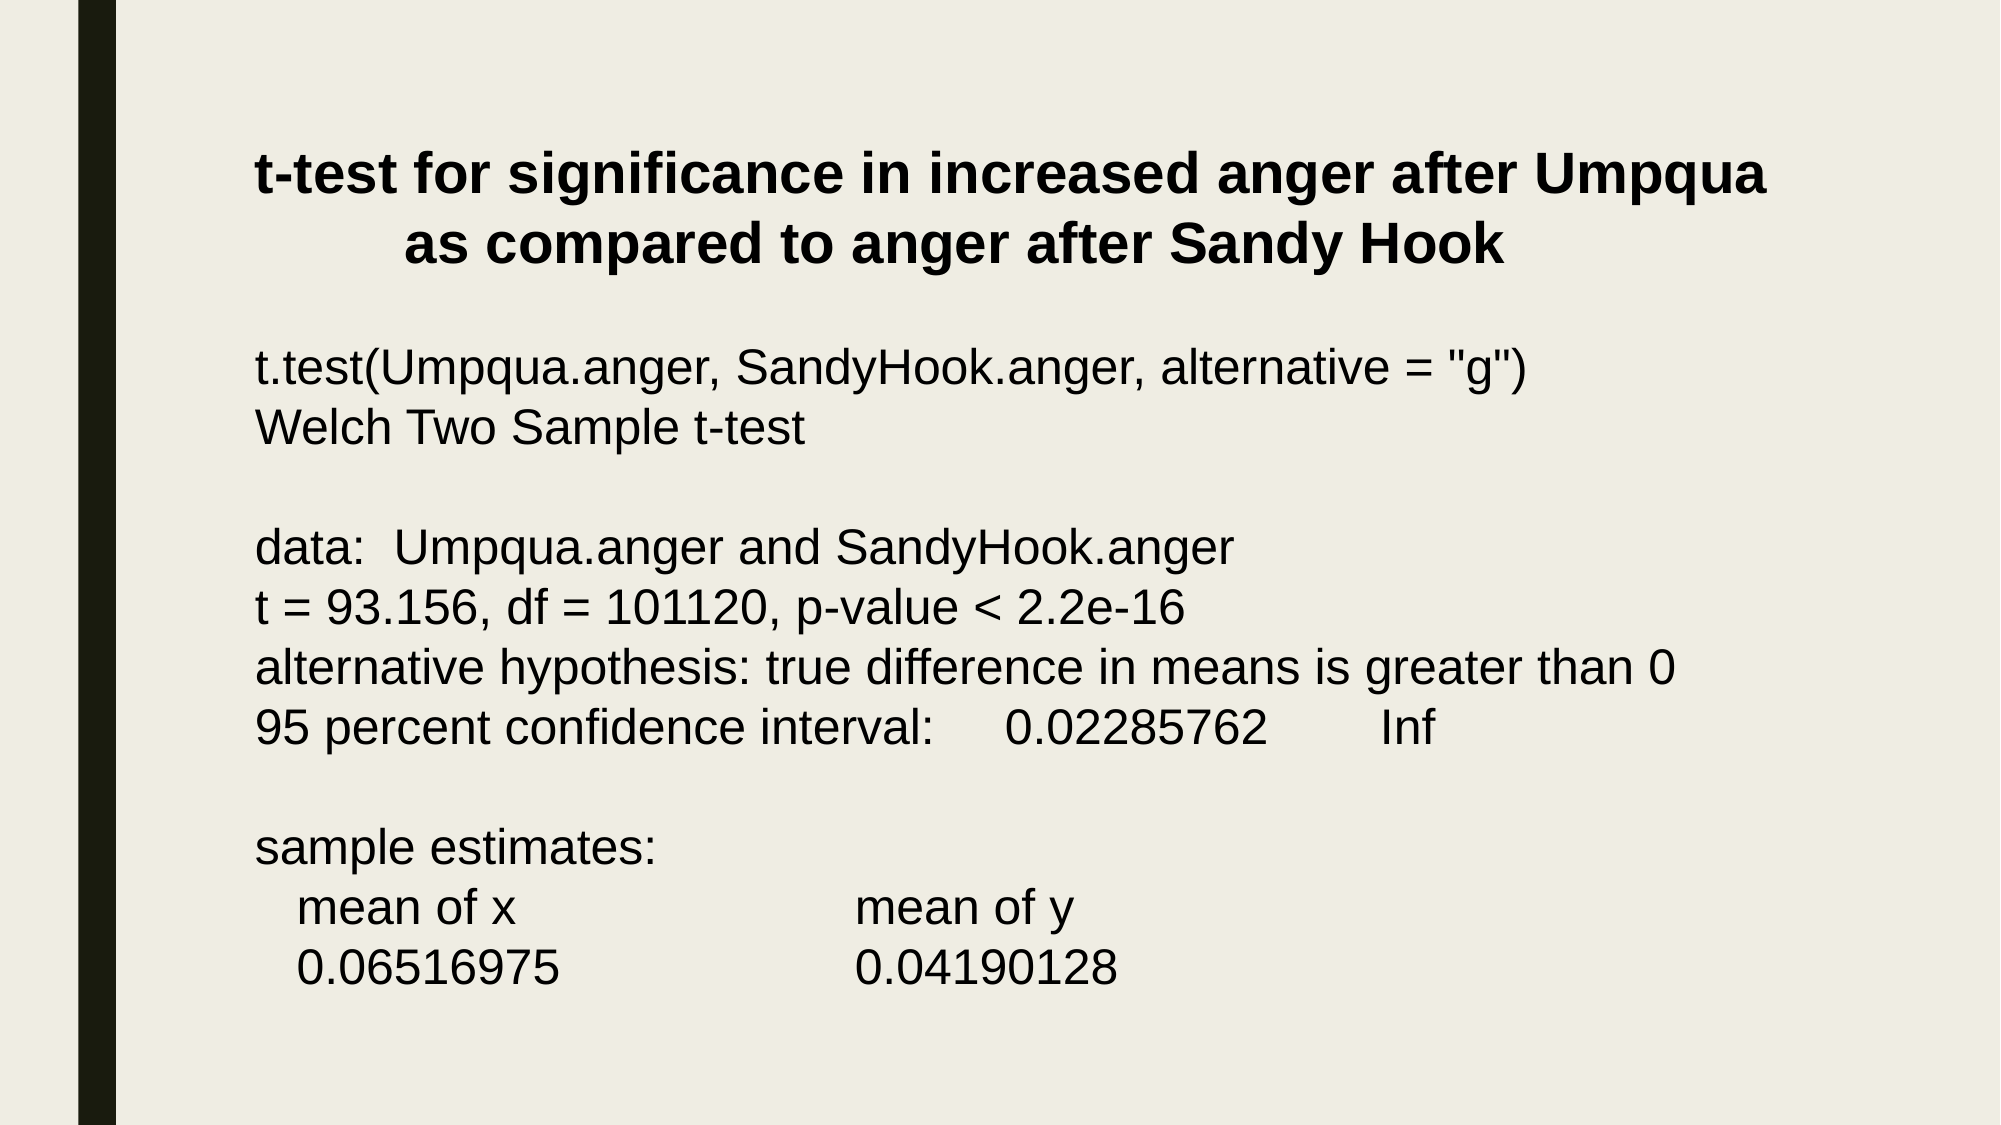

t-test for significance in increased anger after Umpqua
	as compared to anger after Sandy Hook

t.test(Umpqua.anger, SandyHook.anger, alternative = "g")
Welch Two Sample t-test

data:  Umpqua.anger and SandyHook.anger
t = 93.156, df = 101120, p-value < 2.2e-16
alternative hypothesis: true difference in means is greater than 0
95 percent confidence interval:     0.02285762        Inf

sample estimates:
   mean of x  			mean of y
   0.06516975 		0.04190128